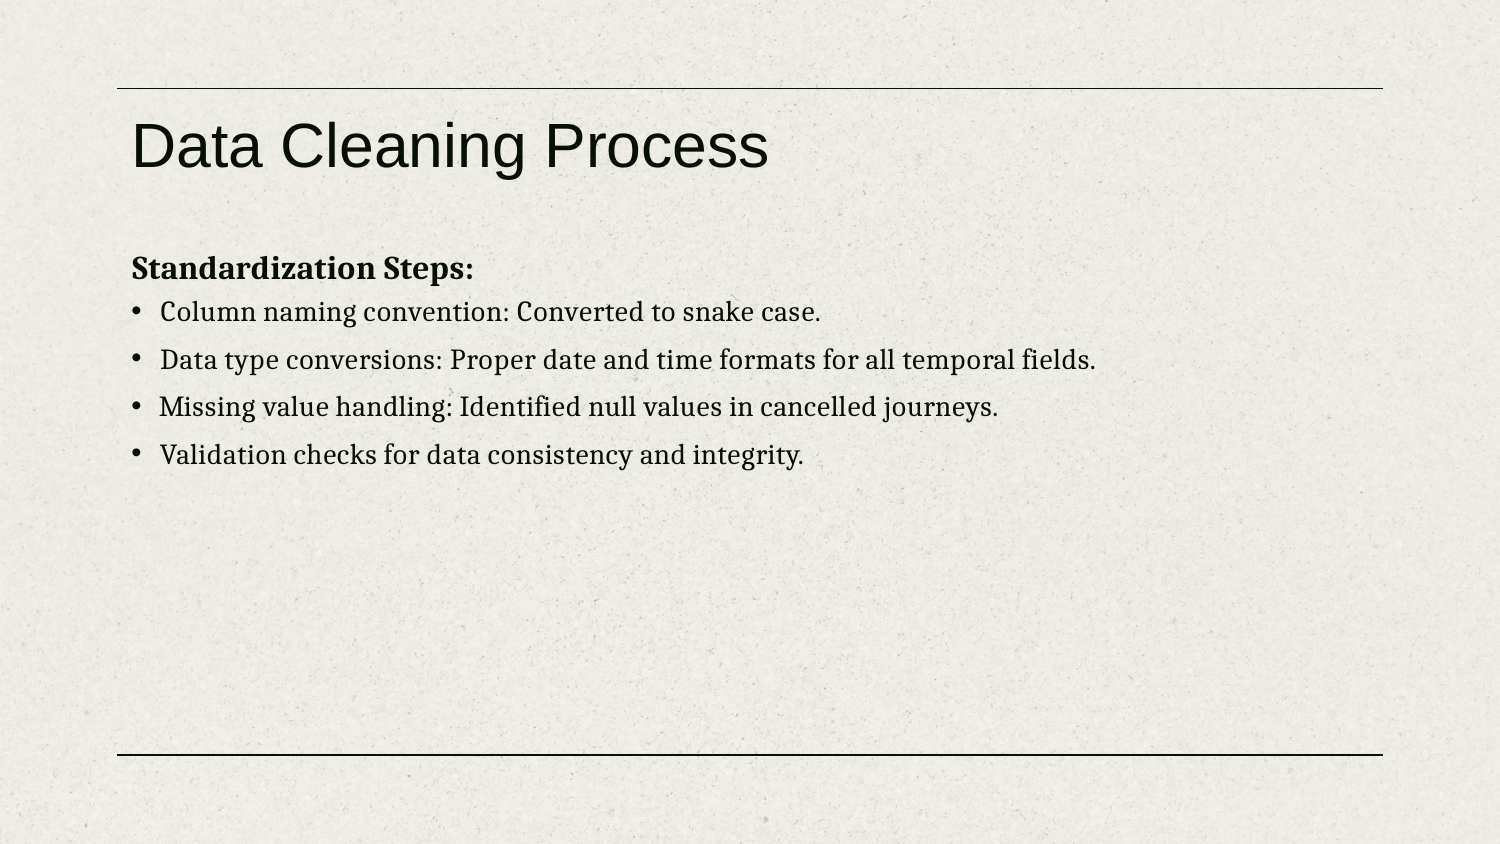

# Data Cleaning Process
Standardization Steps:
Column naming convention: Converted to snake case.
Data type conversions: Proper date and time formats for all temporal fields.
Missing value handling: Identified null values in cancelled journeys.
Validation checks for data consistency and integrity.